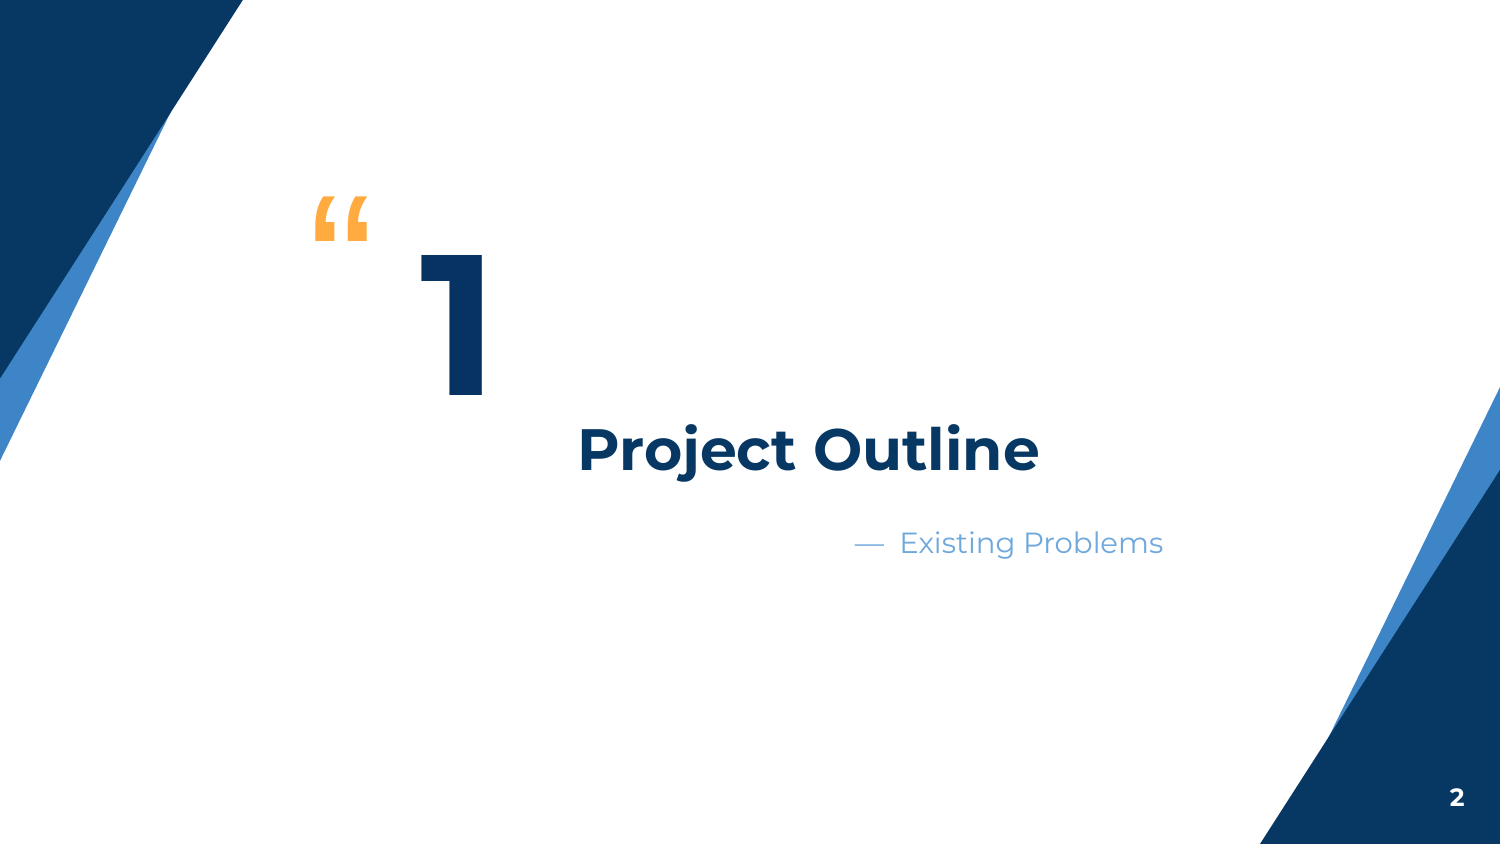

“
1
# Project Outline
—  Existing Problems
2